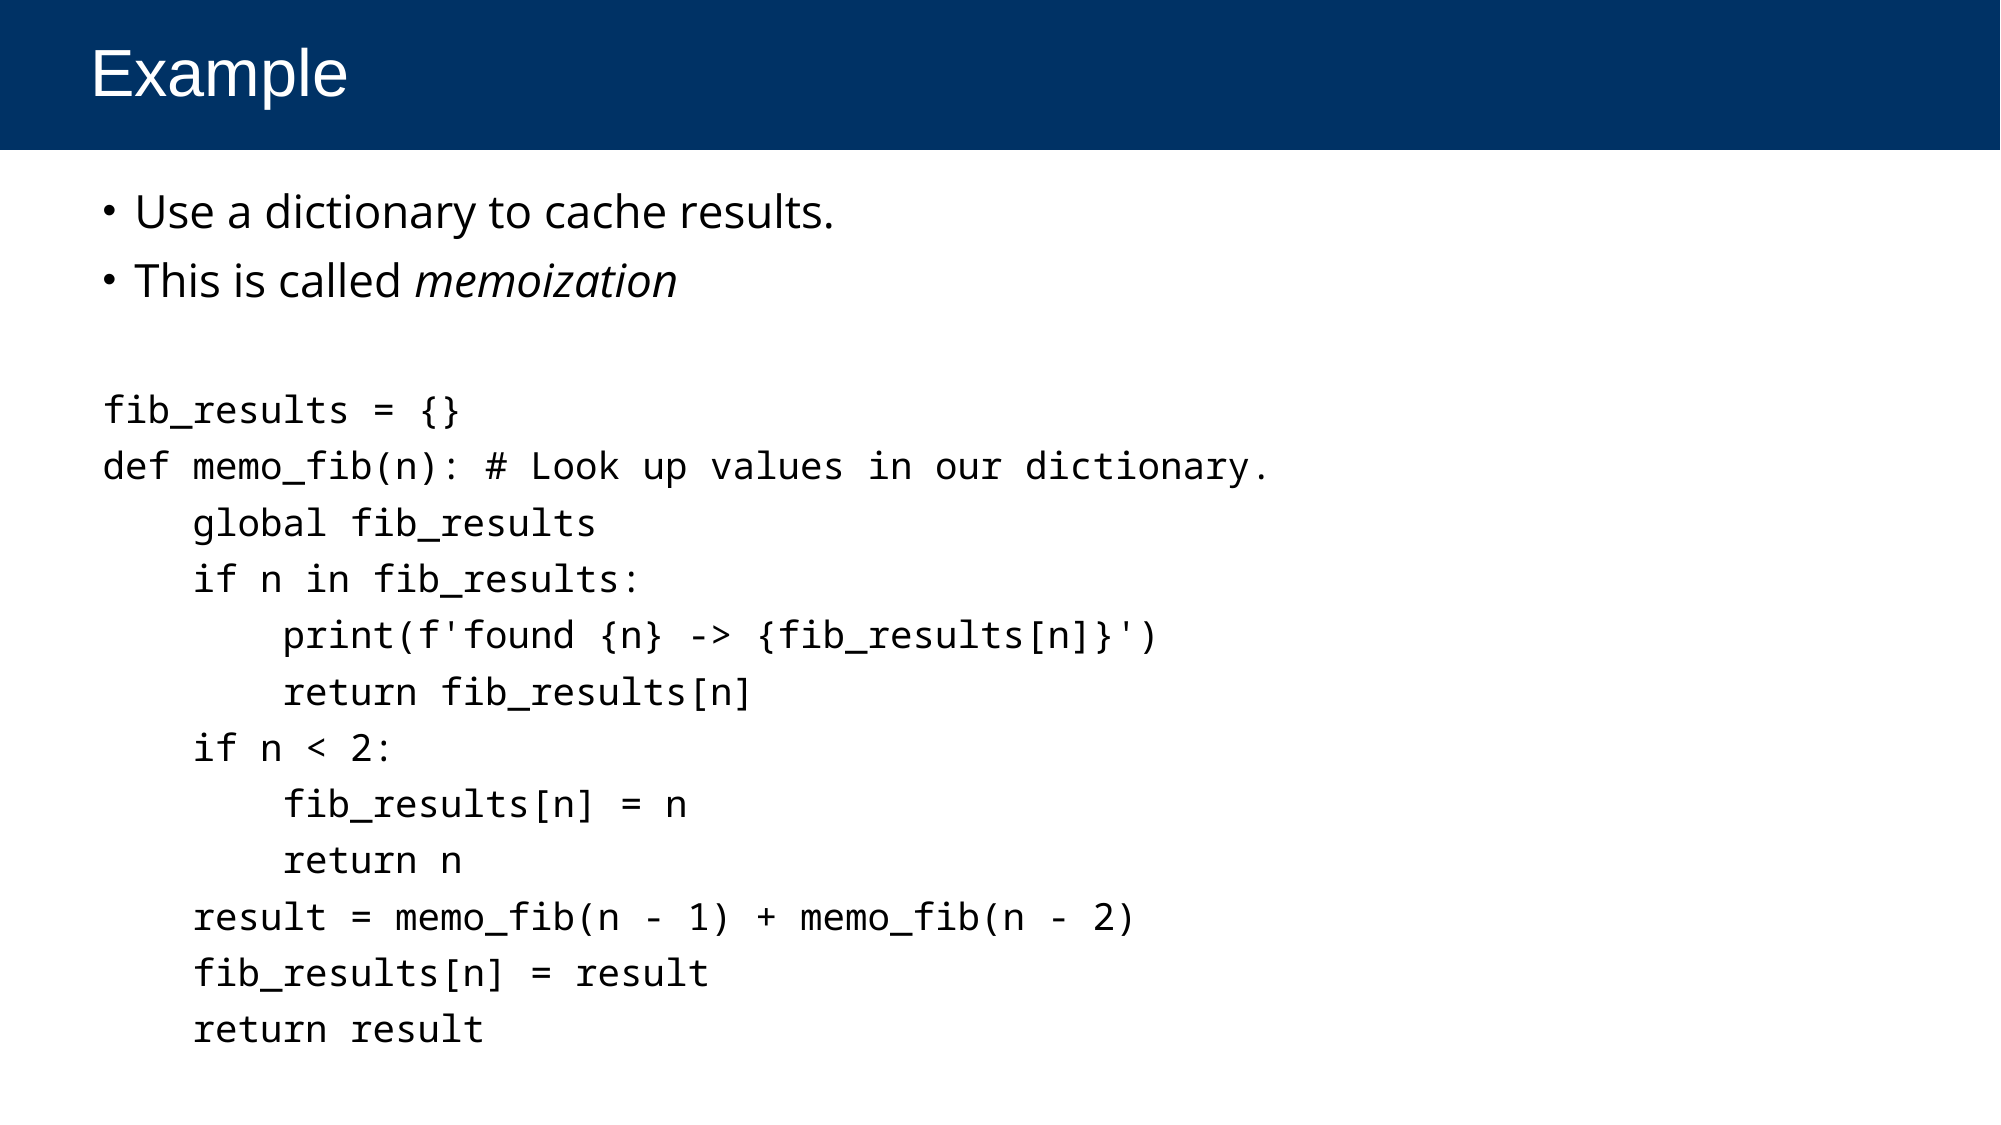

# Example
 Use a dictionary to cache results.
 This is called memoization

fib_results = {}
def memo_fib(n): # Look up values in our dictionary.
    global fib_results
    if n in fib_results:
        print(f'found {n} -> {fib_results[n]}')
        return fib_results[n]
    if n < 2:
        fib_results[n] = n
        return n
    result = memo_fib(n - 1) + memo_fib(n - 2)
    fib_results[n] = result
    return result